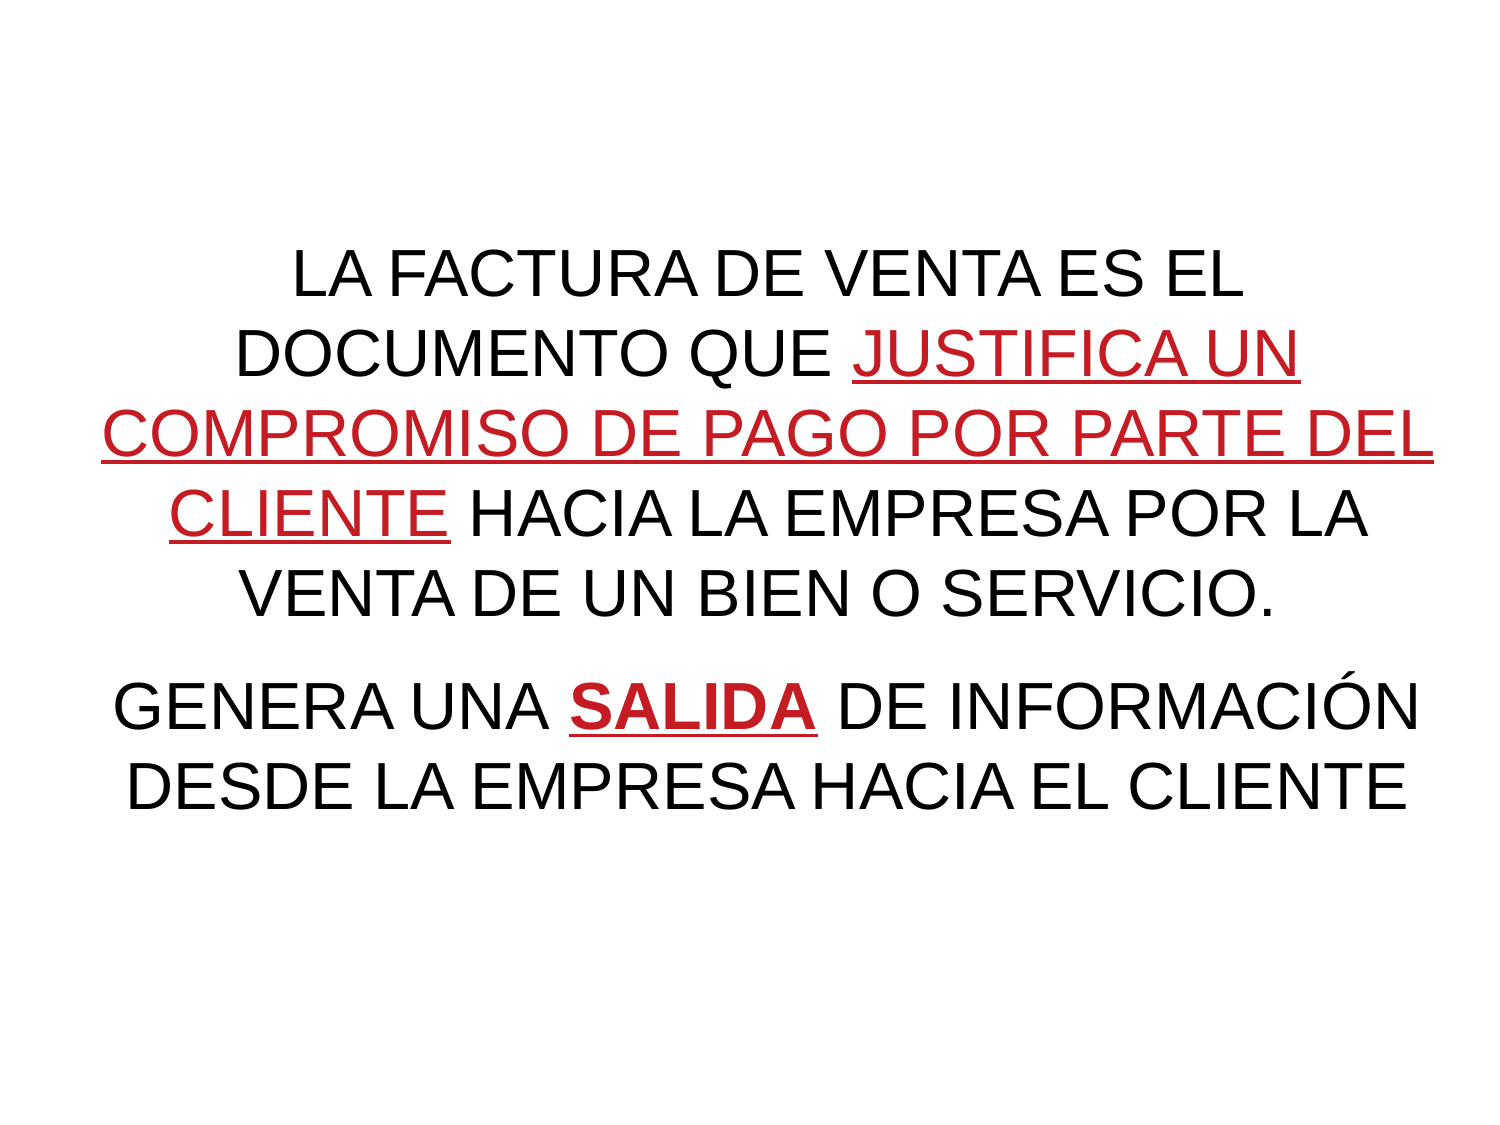

LA FACTURA DE VENTA ES EL DOCUMENTO QUE JUSTIFICA UN COMPROMISO DE PAGO POR PARTE DEL CLIENTE HACIA LA EMPRESA POR LA VENTA DE UN BIEN O SERVICIO.
GENERA UNA SALIDA DE INFORMACIÓN DESDE LA EMPRESA HACIA EL CLIENTE